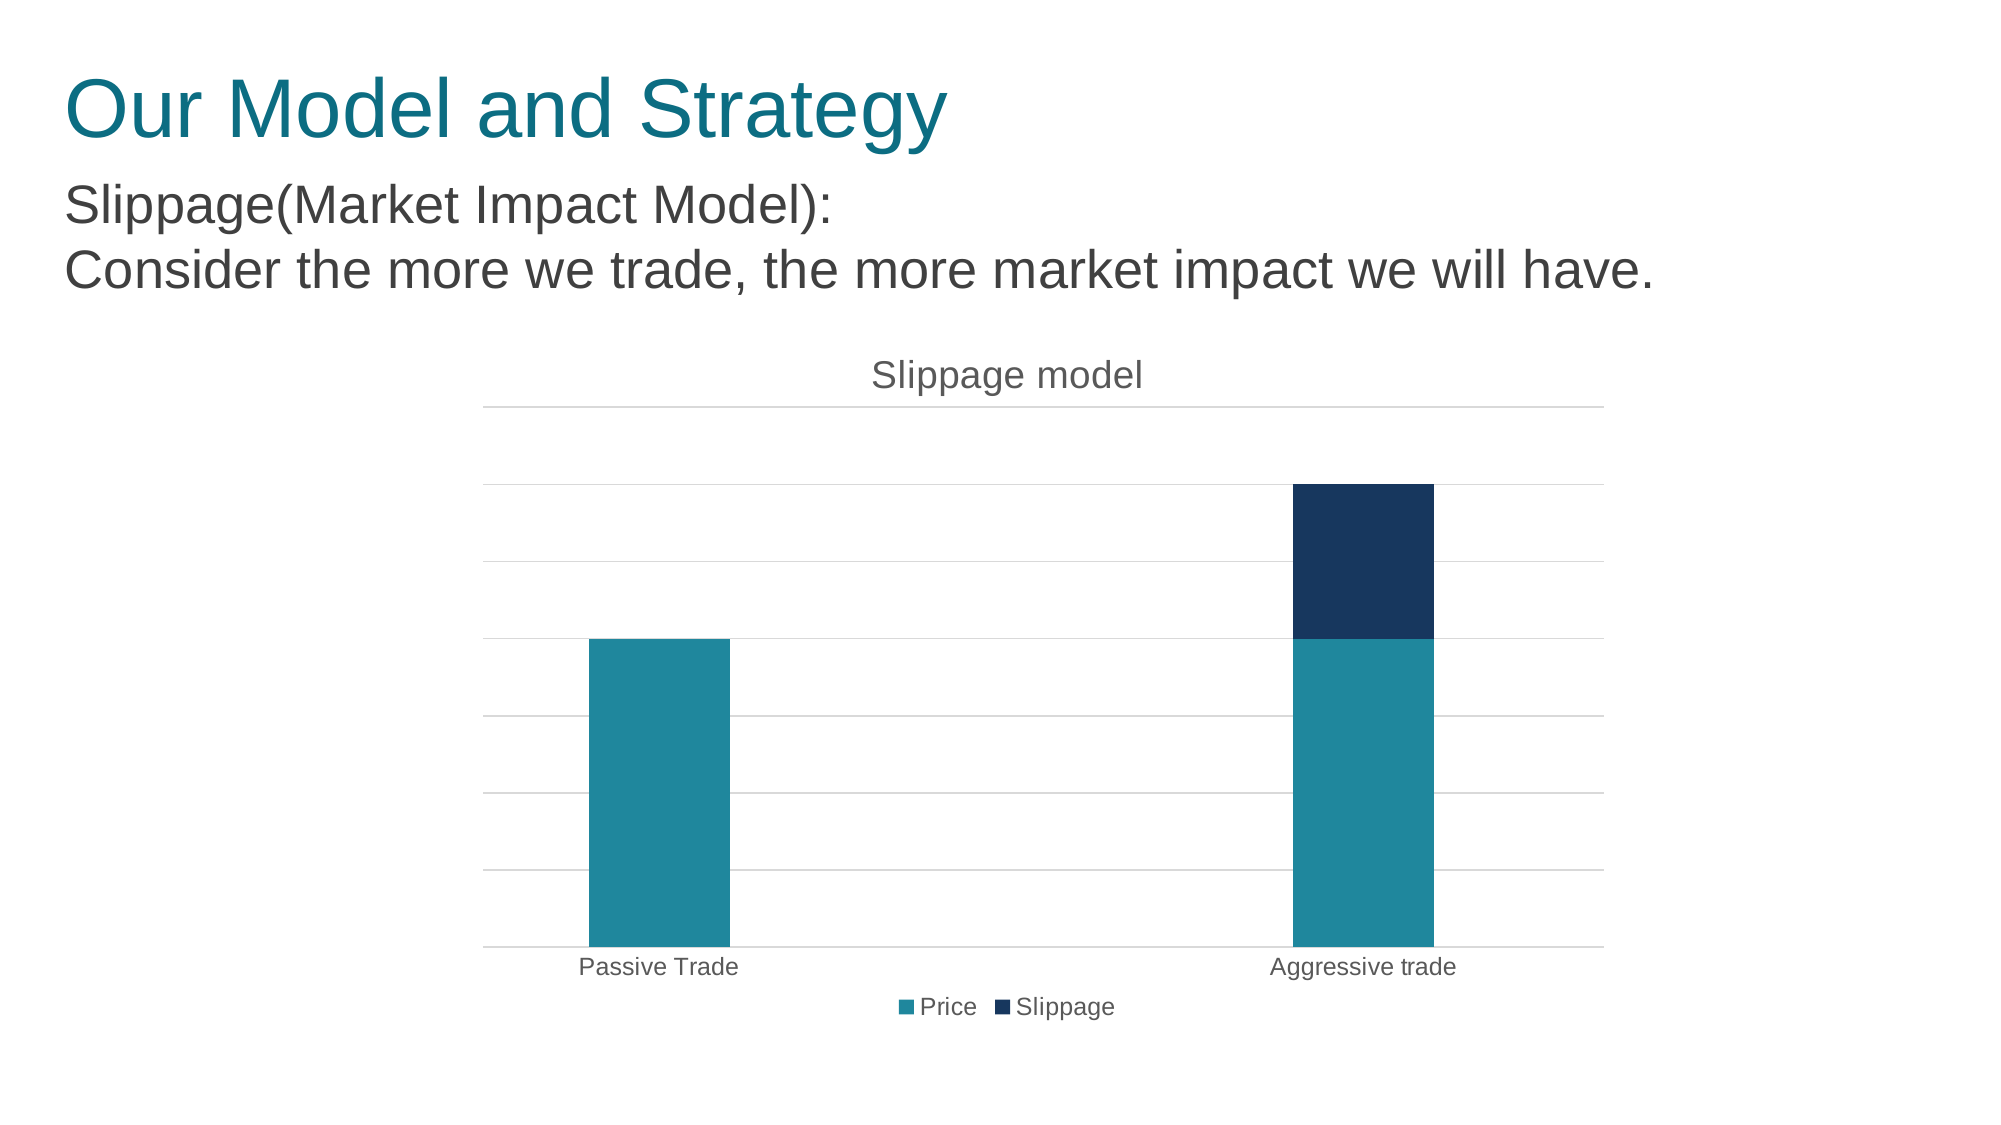

Our Model and Strategy
Slippage(Market Impact Model):
Consider the more we trade, the more market impact we will have.

### Chart: Slippage model

| Category | Price | Slippage |
|---|---|---|
| Passive Trade | 2.0 | 0.0 |
|  | None | None |
| Aggressive trade | 2.0 | 1.0 |